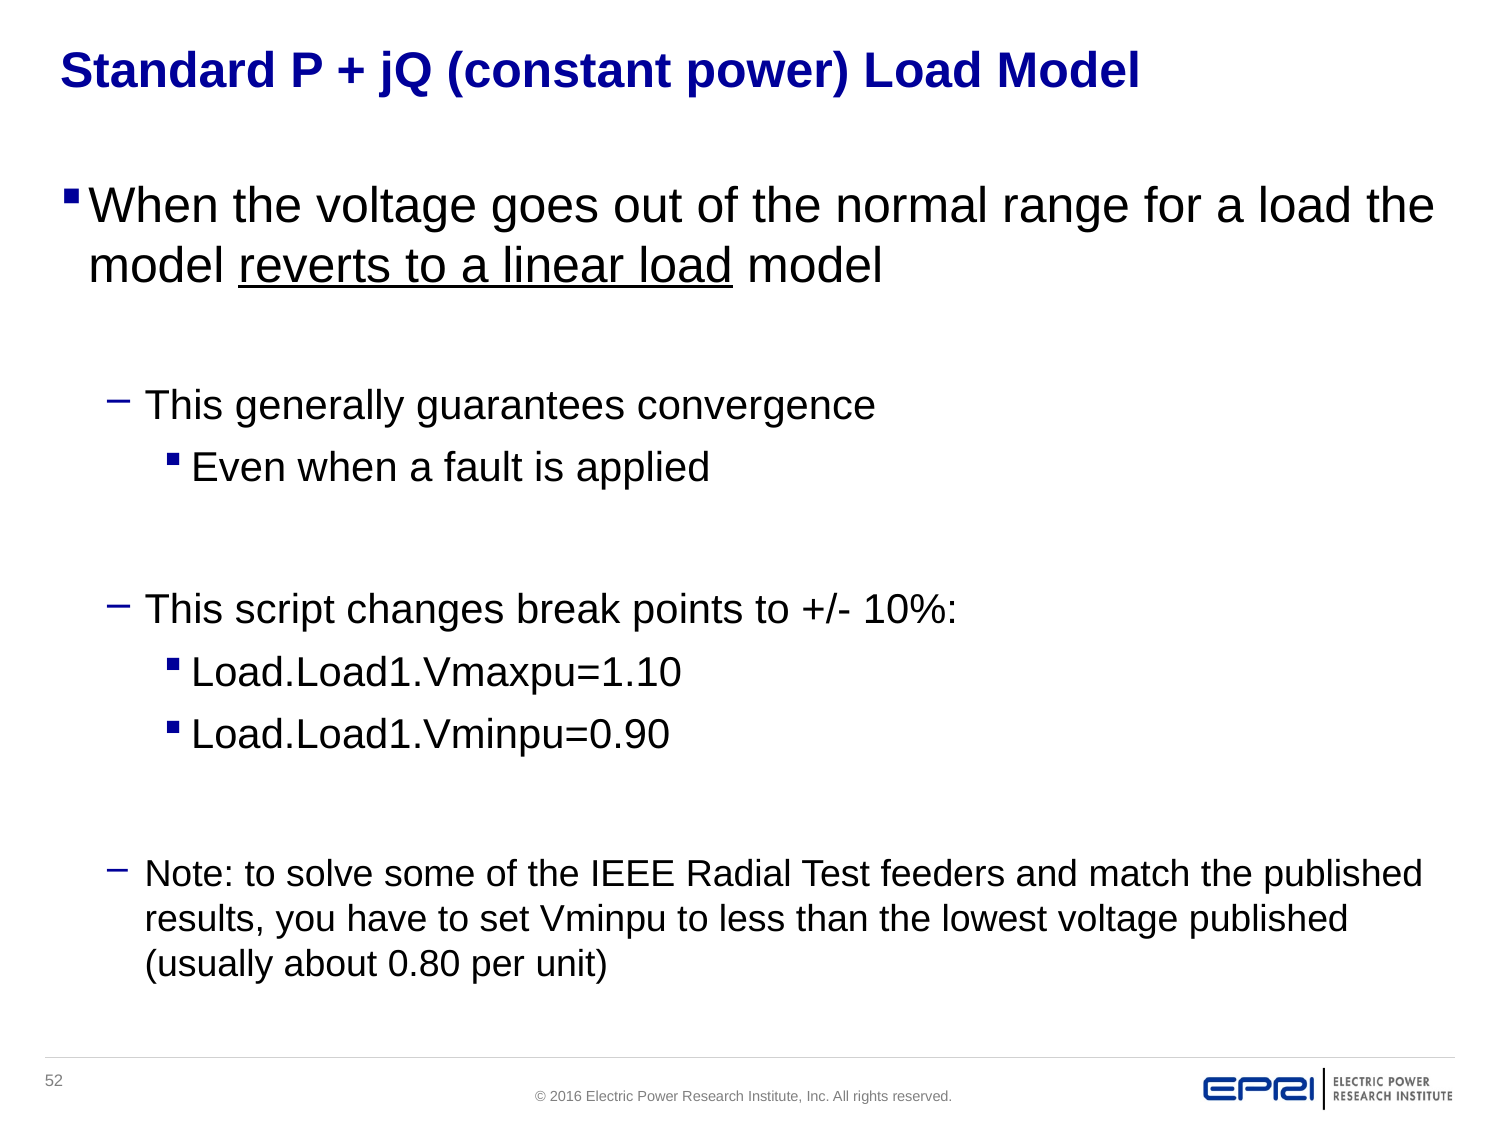

# Standard P + jQ (constant power) Load Model
When the voltage goes out of the normal range for a load the model reverts to a linear load model

This generally guarantees convergence
Even when a fault is applied

This script changes break points to +/- 10%:
Load.Load1.Vmaxpu=1.10
Load.Load1.Vminpu=0.90

Note: to solve some of the IEEE Radial Test feeders and match the published results, you have to set Vminpu to less than the lowest voltage published (usually about 0.80 per unit)